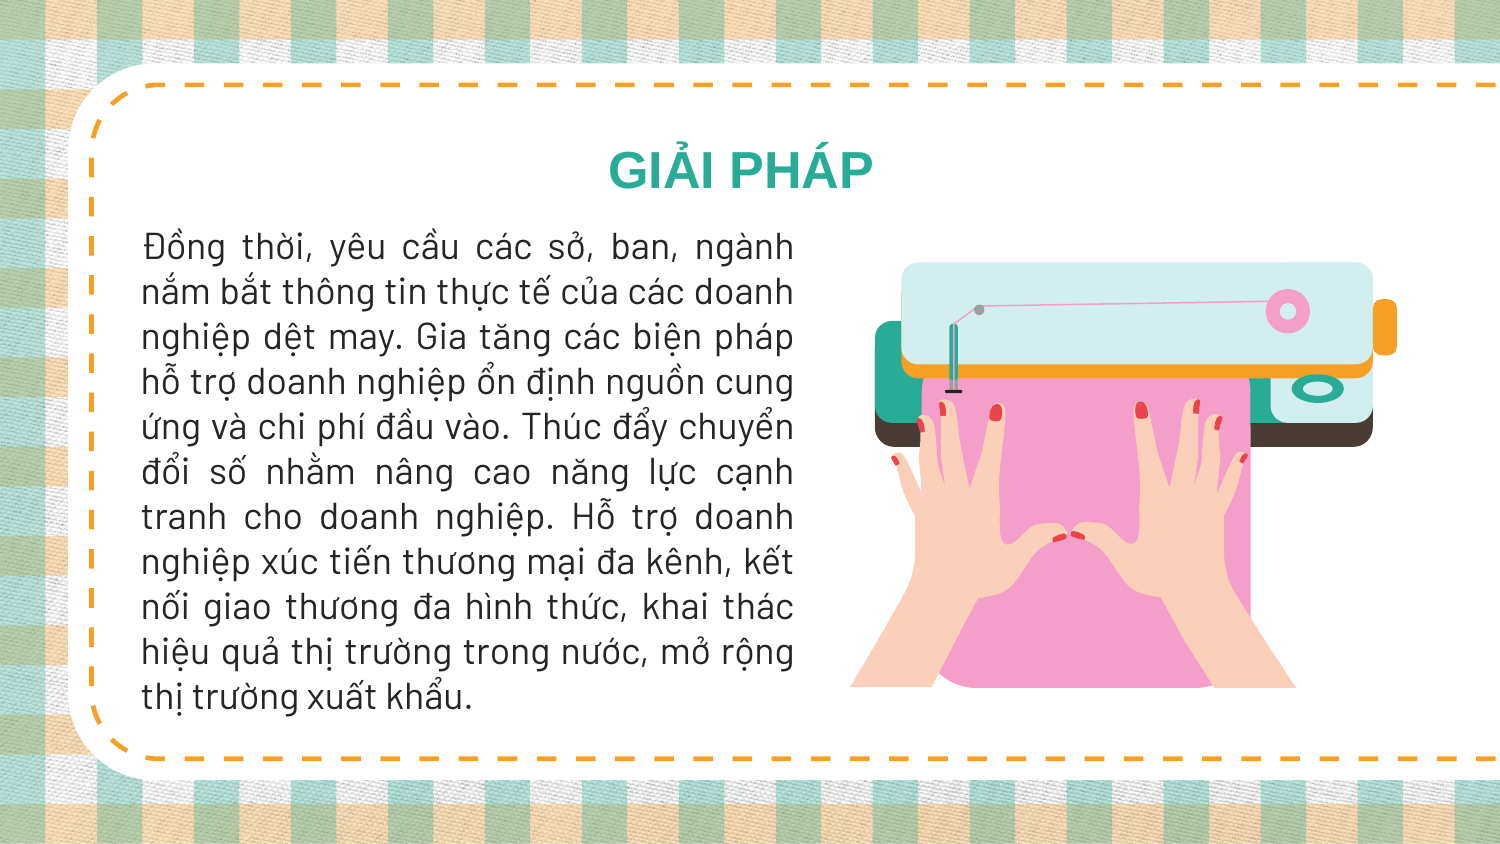

# GIẢI PHÁP
Đồng thời, yêu cầu các sở, ban, ngành nắm bắt thông tin thực tế của các doanh nghiệp dệt may. Gia tăng các biện pháp hỗ trợ doanh nghiệp ổn định nguồn cung ứng và chi phí đầu vào. Thúc đẩy chuyển đổi số nhằm nâng cao năng lực cạnh tranh cho doanh nghiệp. Hỗ trợ doanh nghiệp xúc tiến thương mại đa kênh, kết nối giao thương đa hình thức, khai thác hiệu quả thị trường trong nước, mở rộng thị trường xuất khẩu.

d